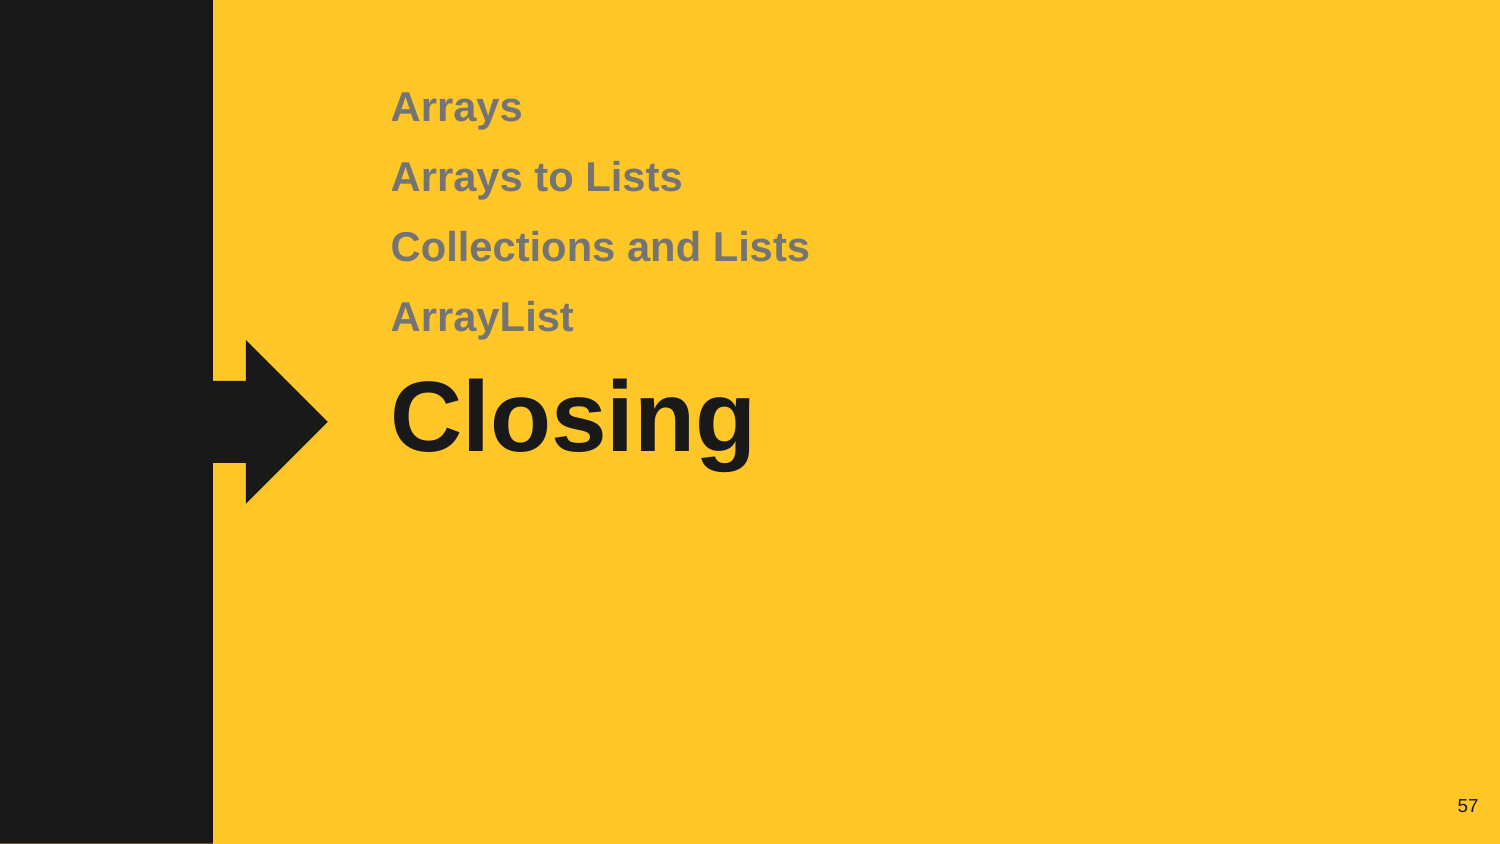

Arrays
Arrays to Lists
Collections and Lists
ArrayList
Closing

57